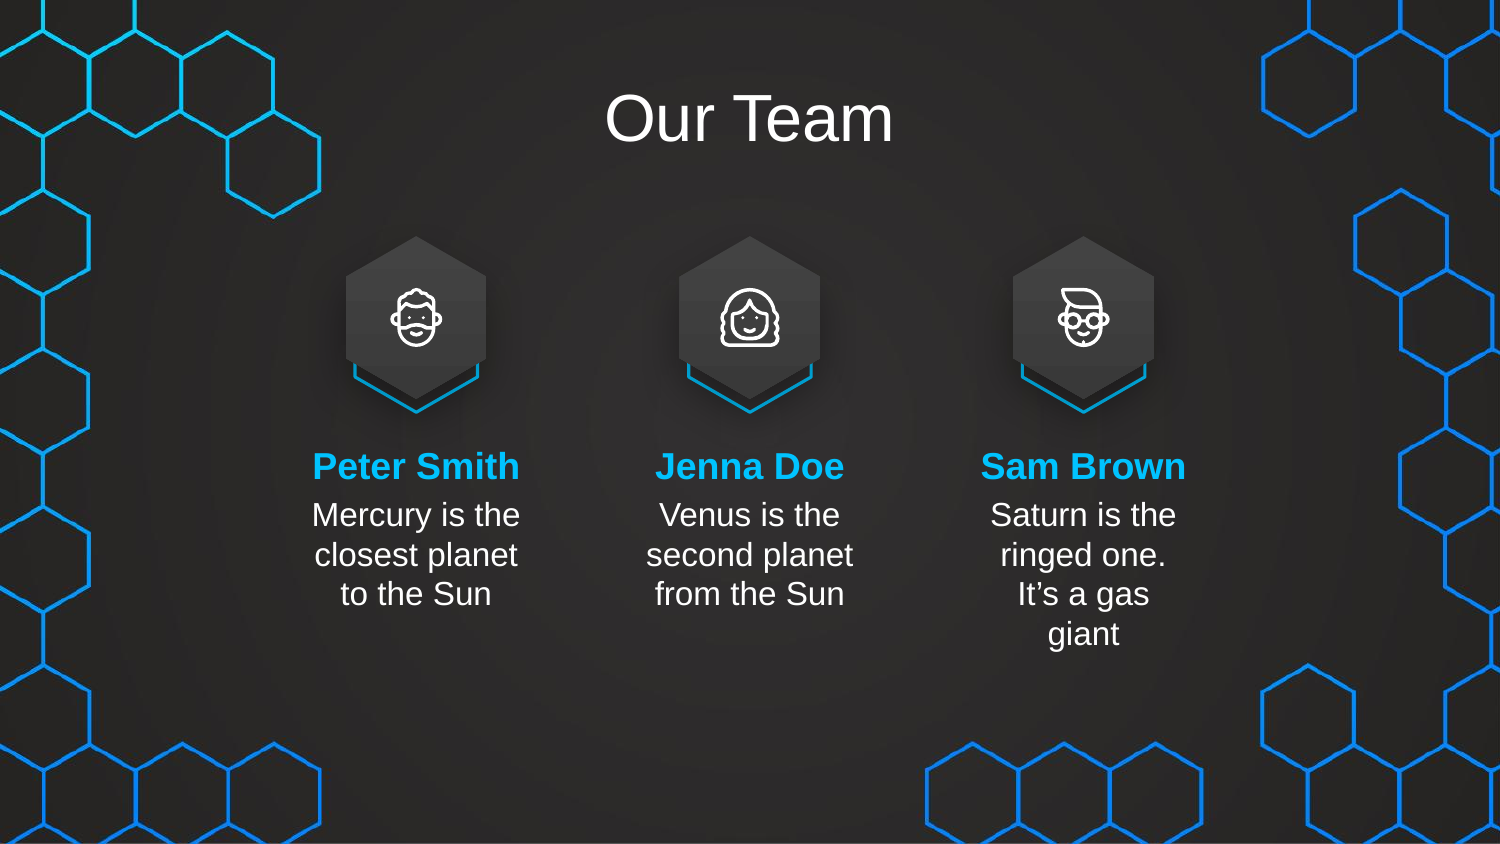

# Our Team

Peter Smith
Jenna Doe
Sam Brown
Mercury is the closest planet to the Sun
Venus is the second planet from the Sun
Saturn is the ringed one. It’s a gas giant